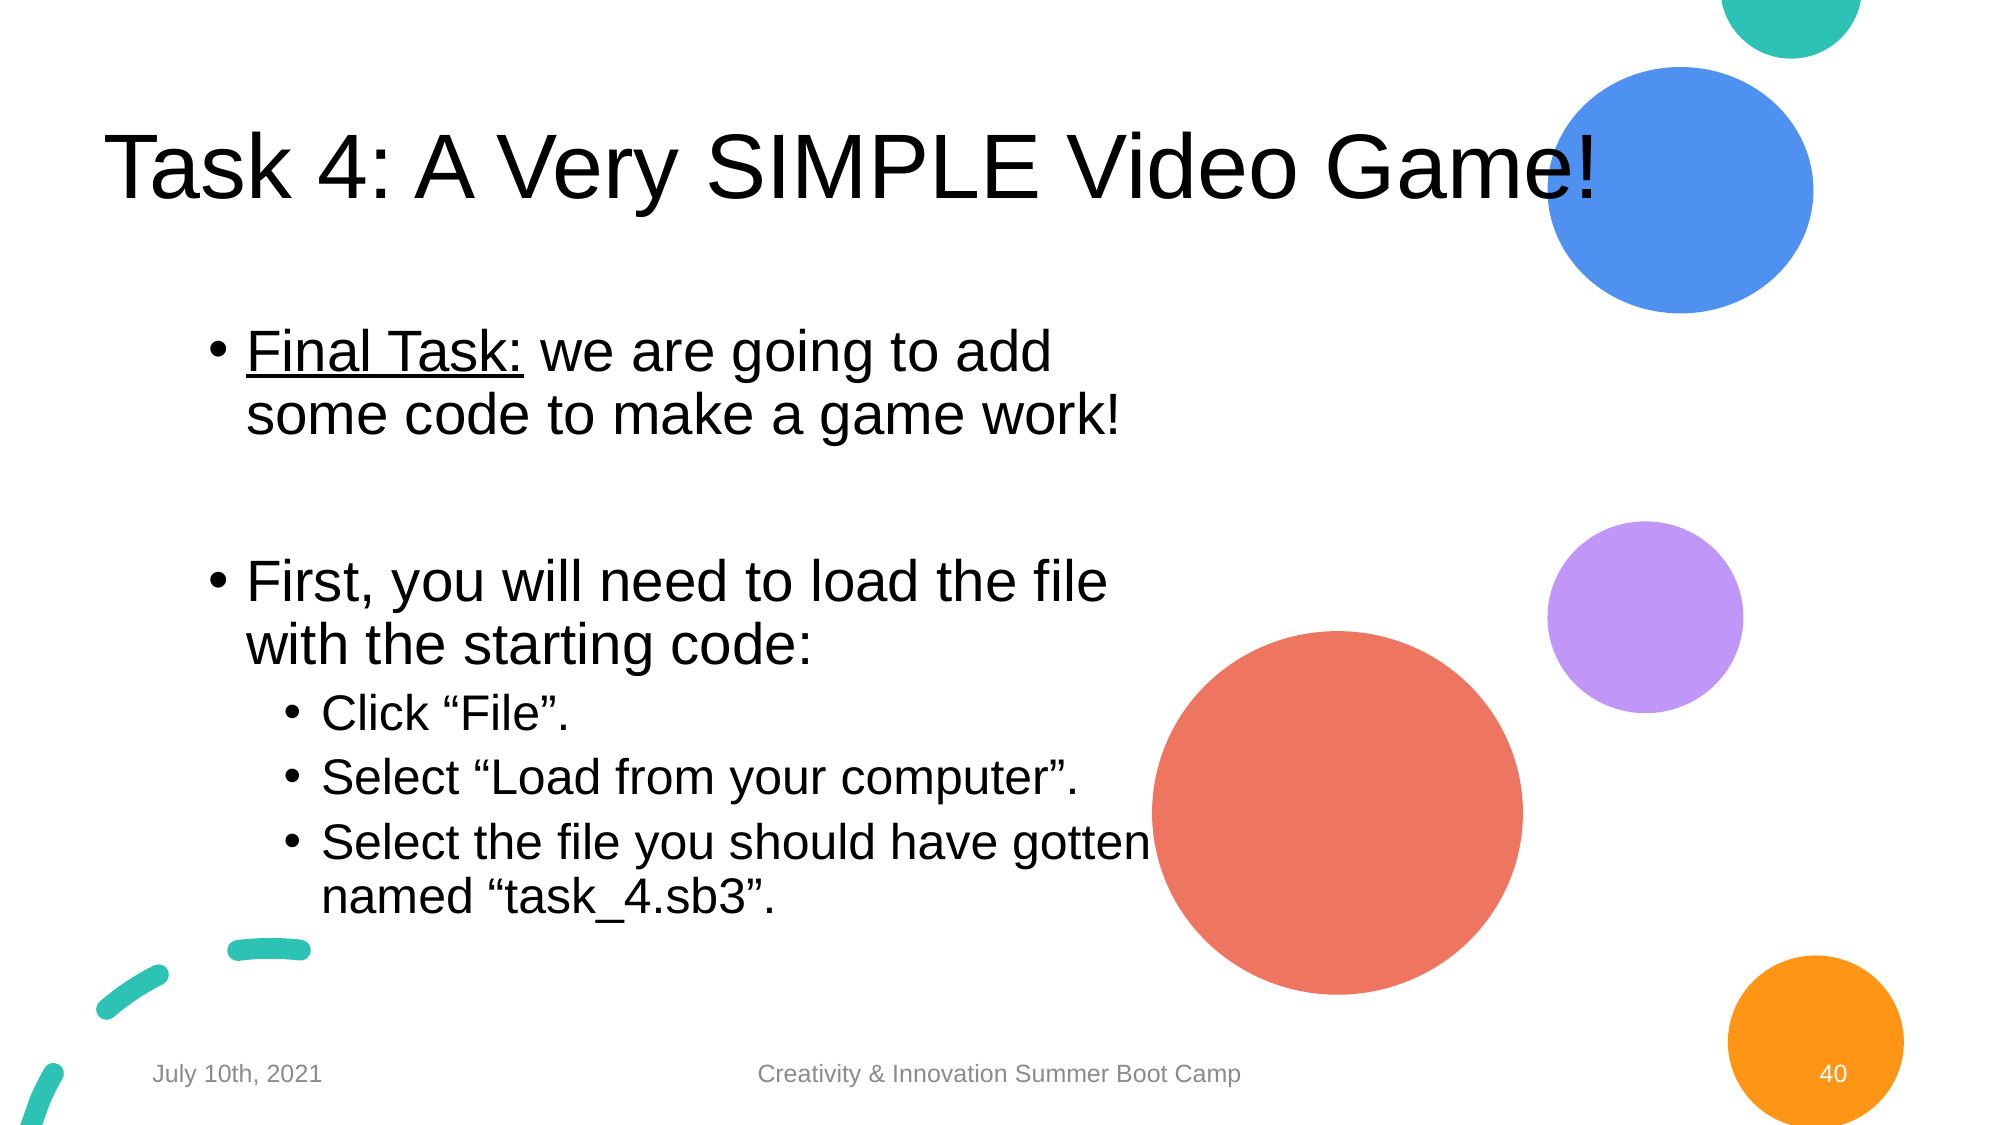

# Task 4: A Very SIMPLE Video Game!

Final Task: we are going to add some code to make a game work!

First, you will need to load the file with the starting code:
Click “File”.
Select “Load from your computer”.
Select the file you should have gotten named “task_4.sb3”.

July 10th, 2021
Creativity & Innovation Summer Boot Camp
40